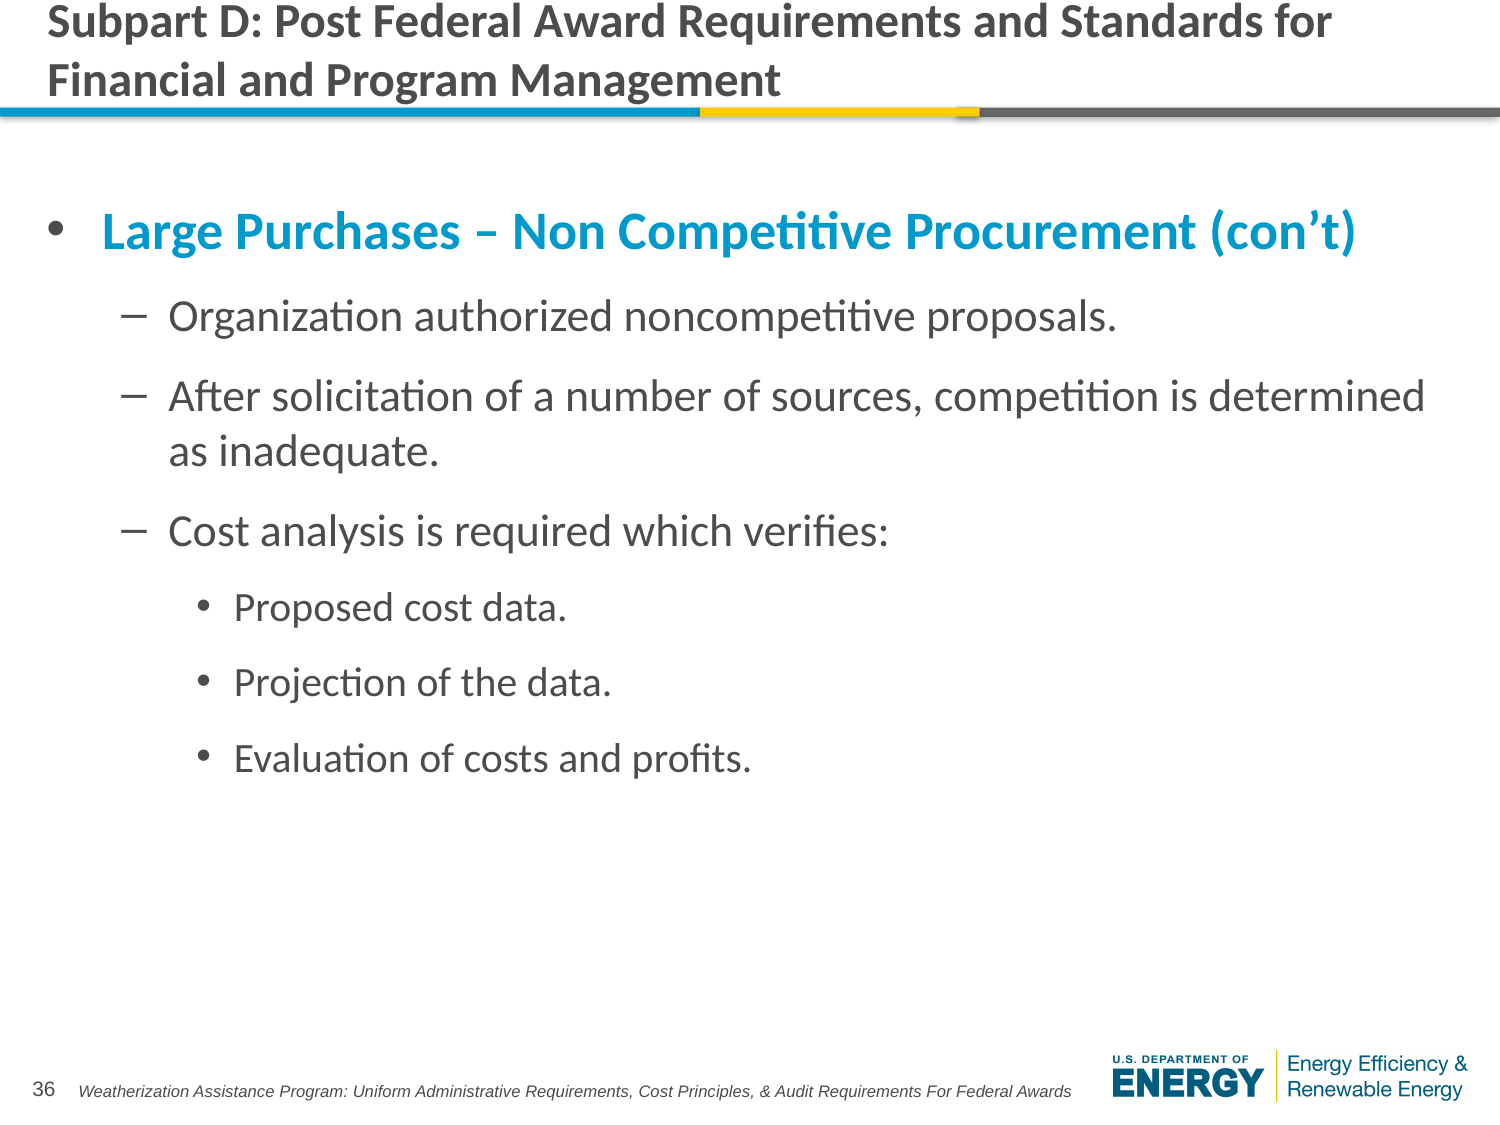

# Subpart D: Post Federal Award Requirements and Standards for Financial and Program Management
Large Purchases – Non Competitive Procurement (con’t)
Organization authorized noncompetitive proposals.
After solicitation of a number of sources, competition is determined as inadequate.
Cost analysis is required which verifies:
Proposed cost data.
Projection of the data.
Evaluation of costs and profits.